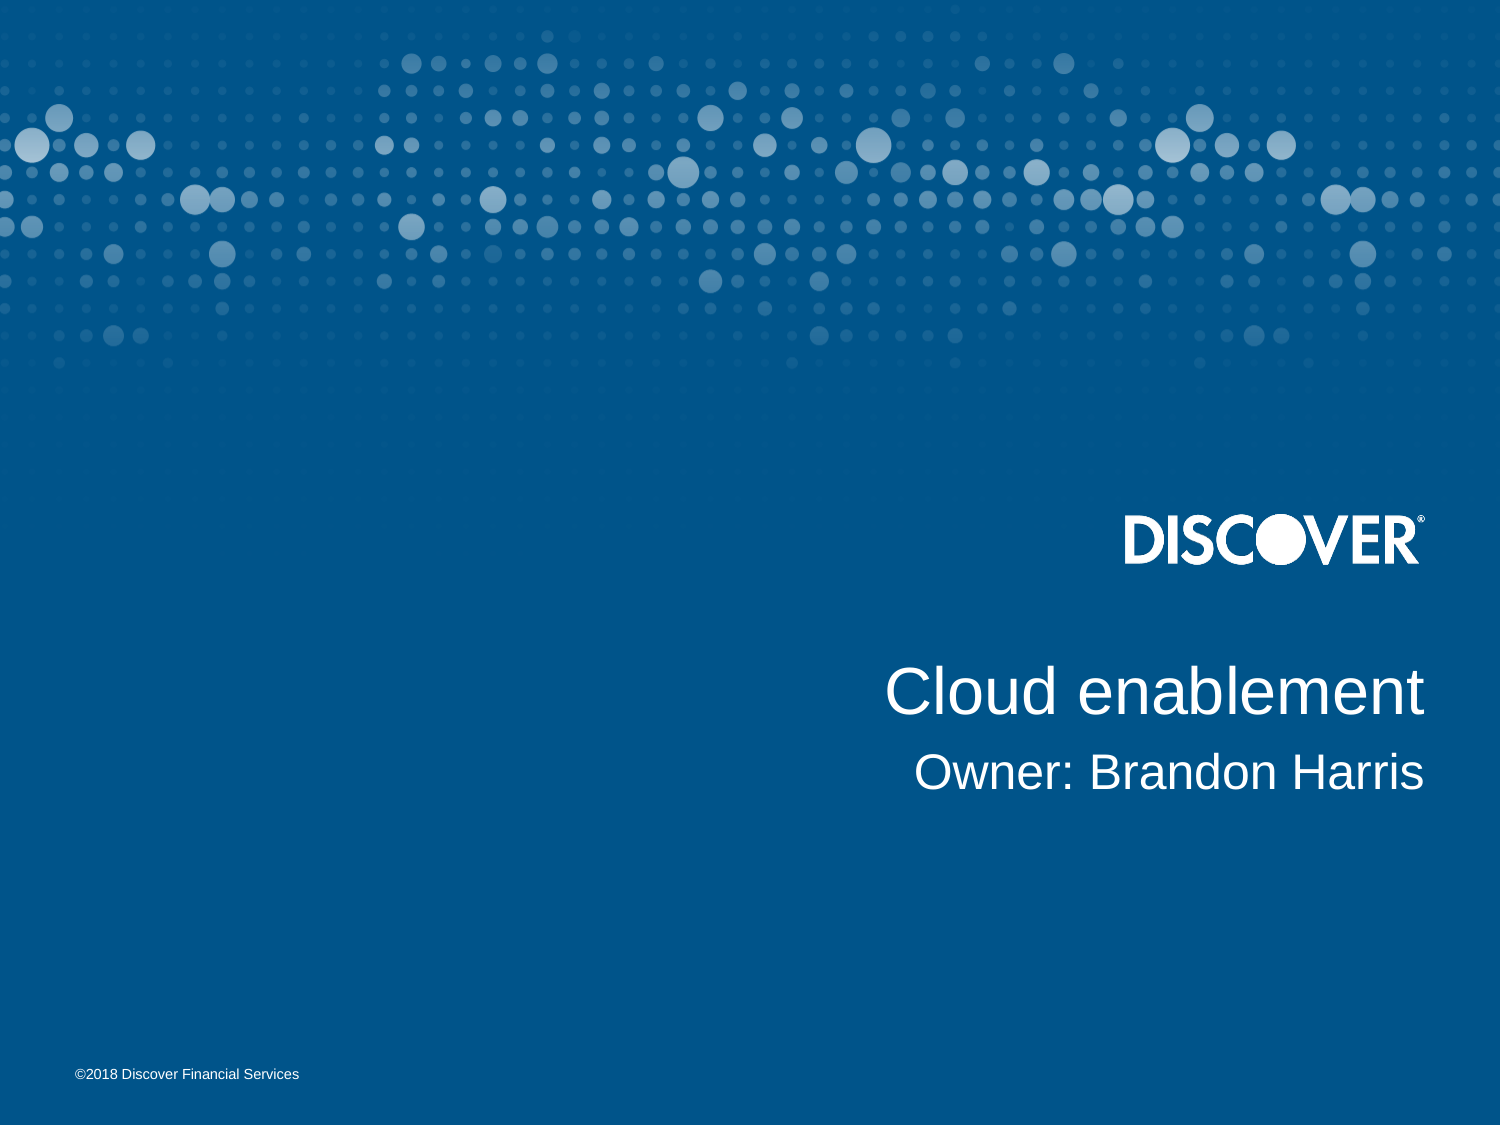

# Cloud enablement Owner: Brandon Harris
©2018 Discover Financial Services